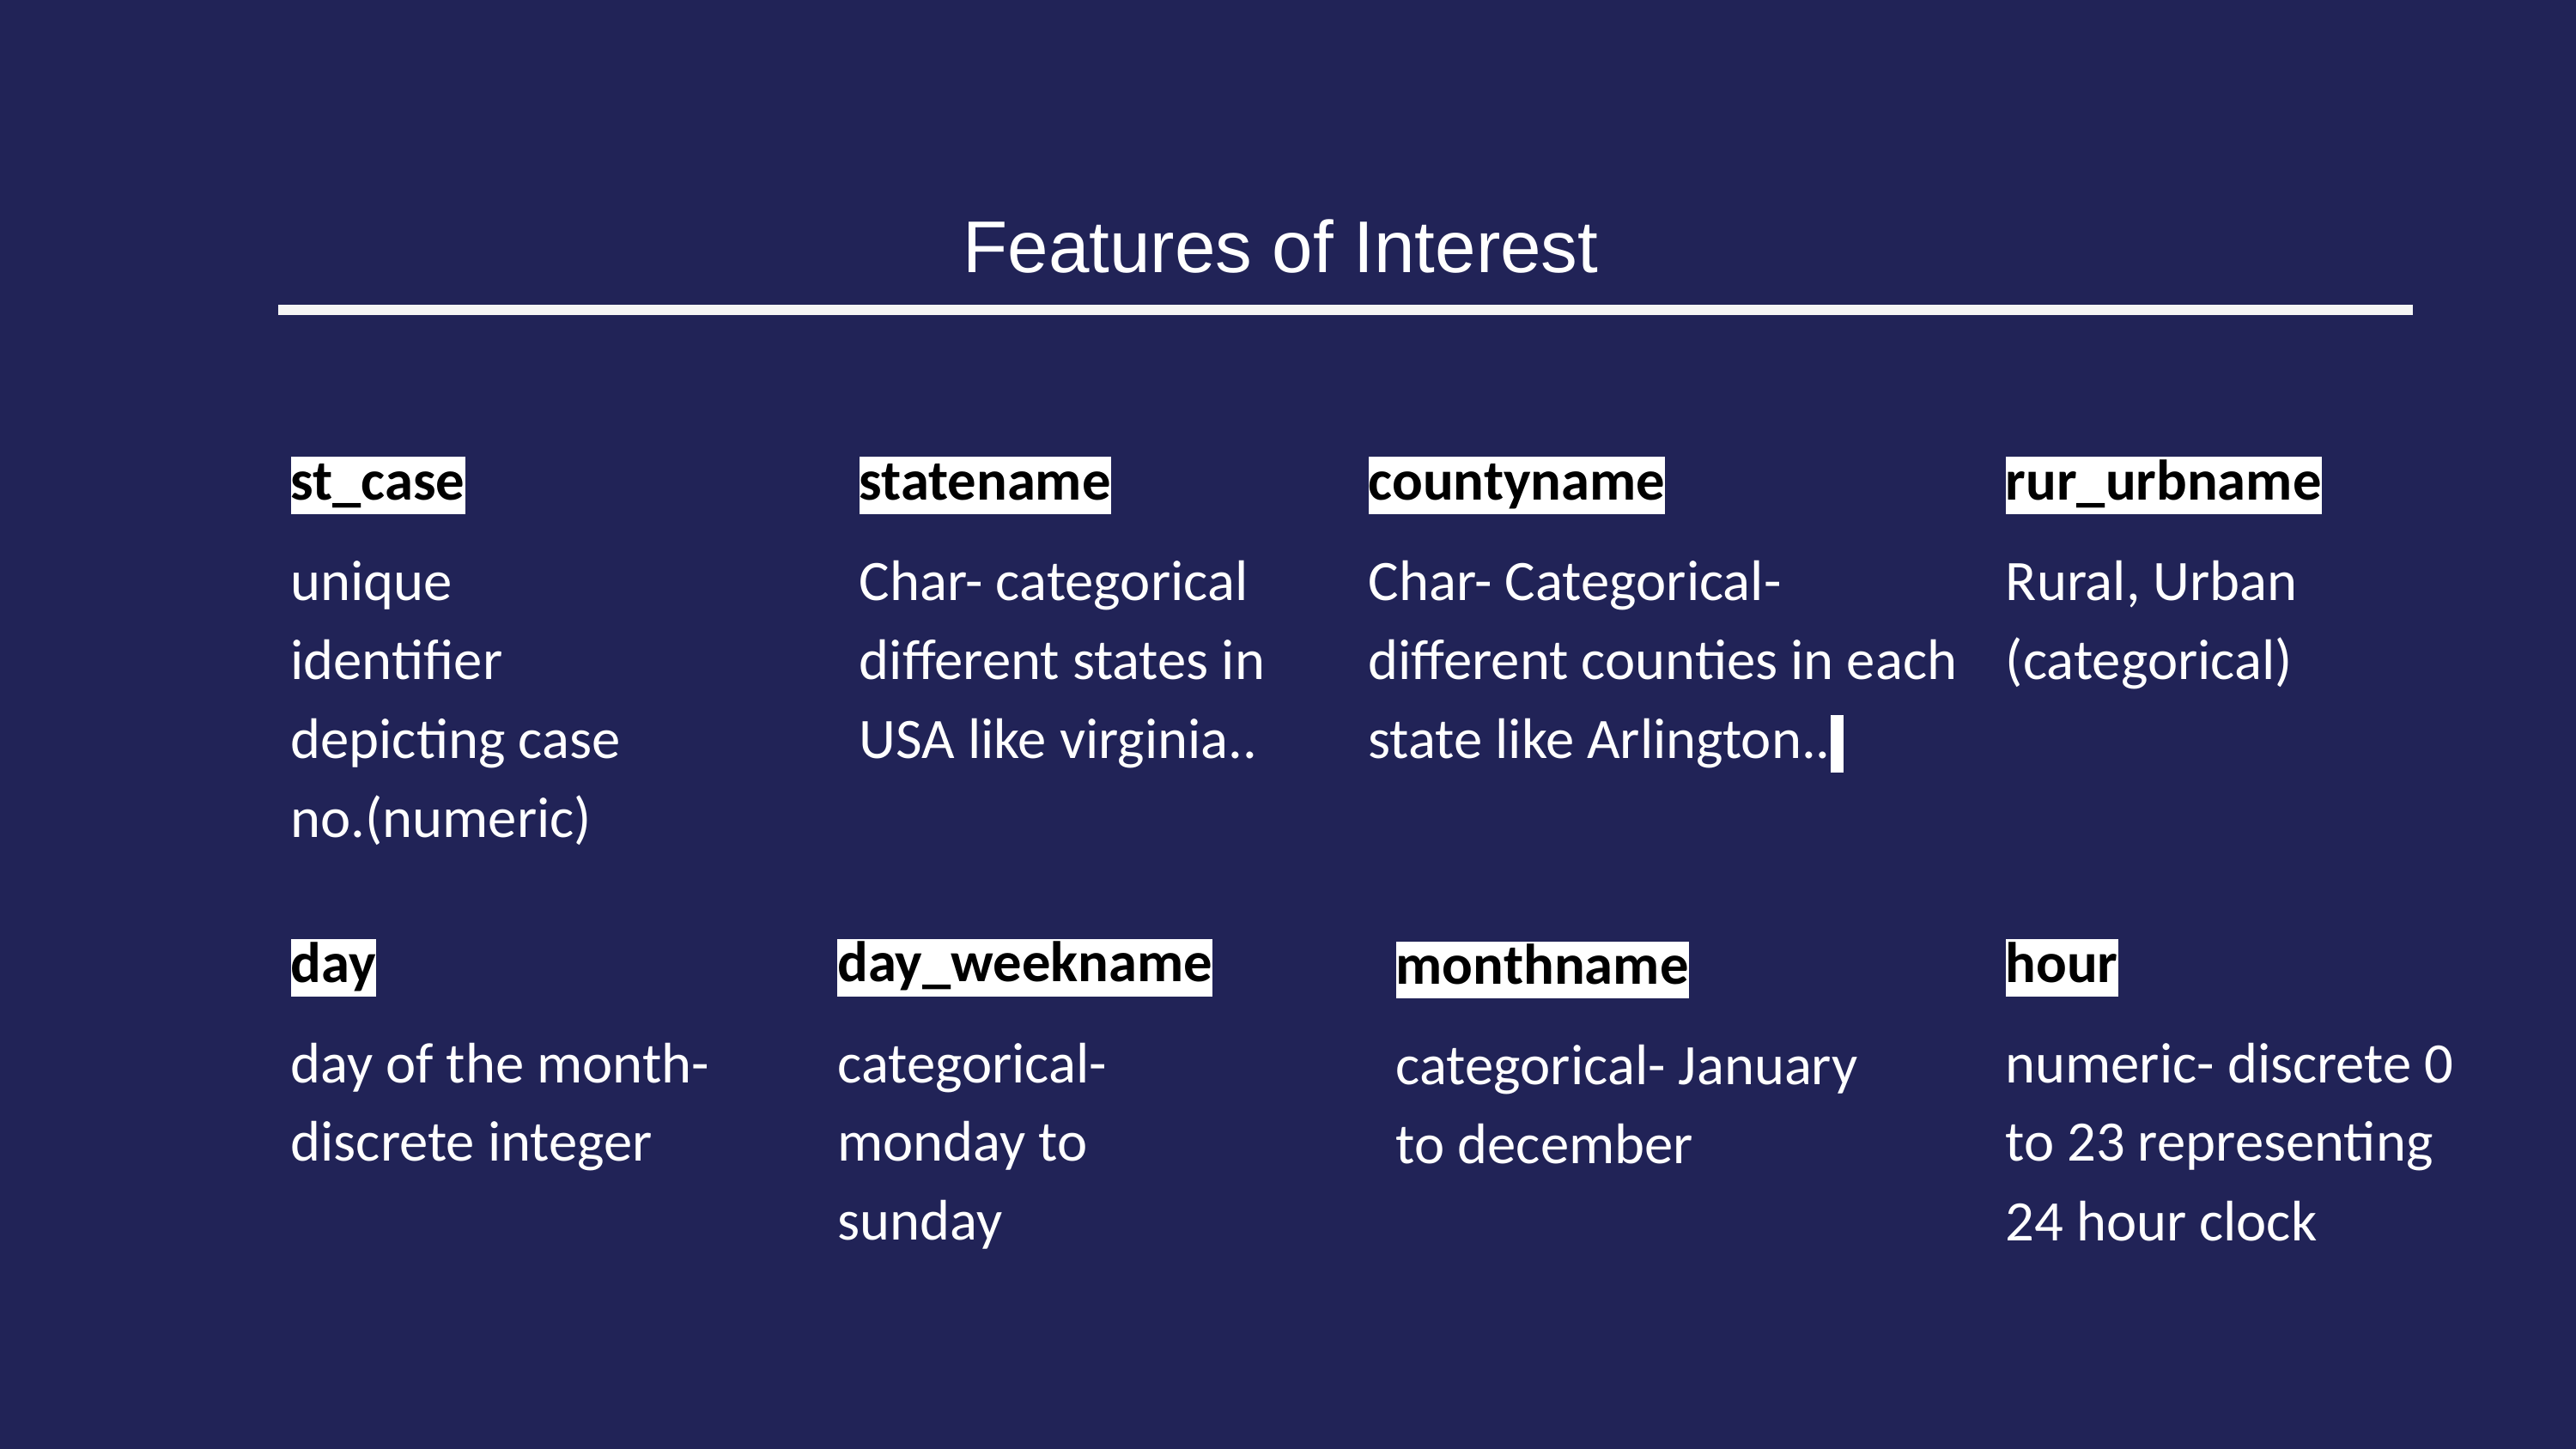

Features of Interest
st_case
unique identifier depicting case no.(numeric)

statename
Char- categorical different states in USA like virginia..

countyname
Char- Categorical-  different counties in each state like Arlington..

rur_urbname
Rural, Urban (categorical)

day
day of the month- discrete integer

day_weekname
categorical-monday to sunday

hour
numeric- discrete 0 to 23 representing 24 hour clock
monthname
categorical- January to december